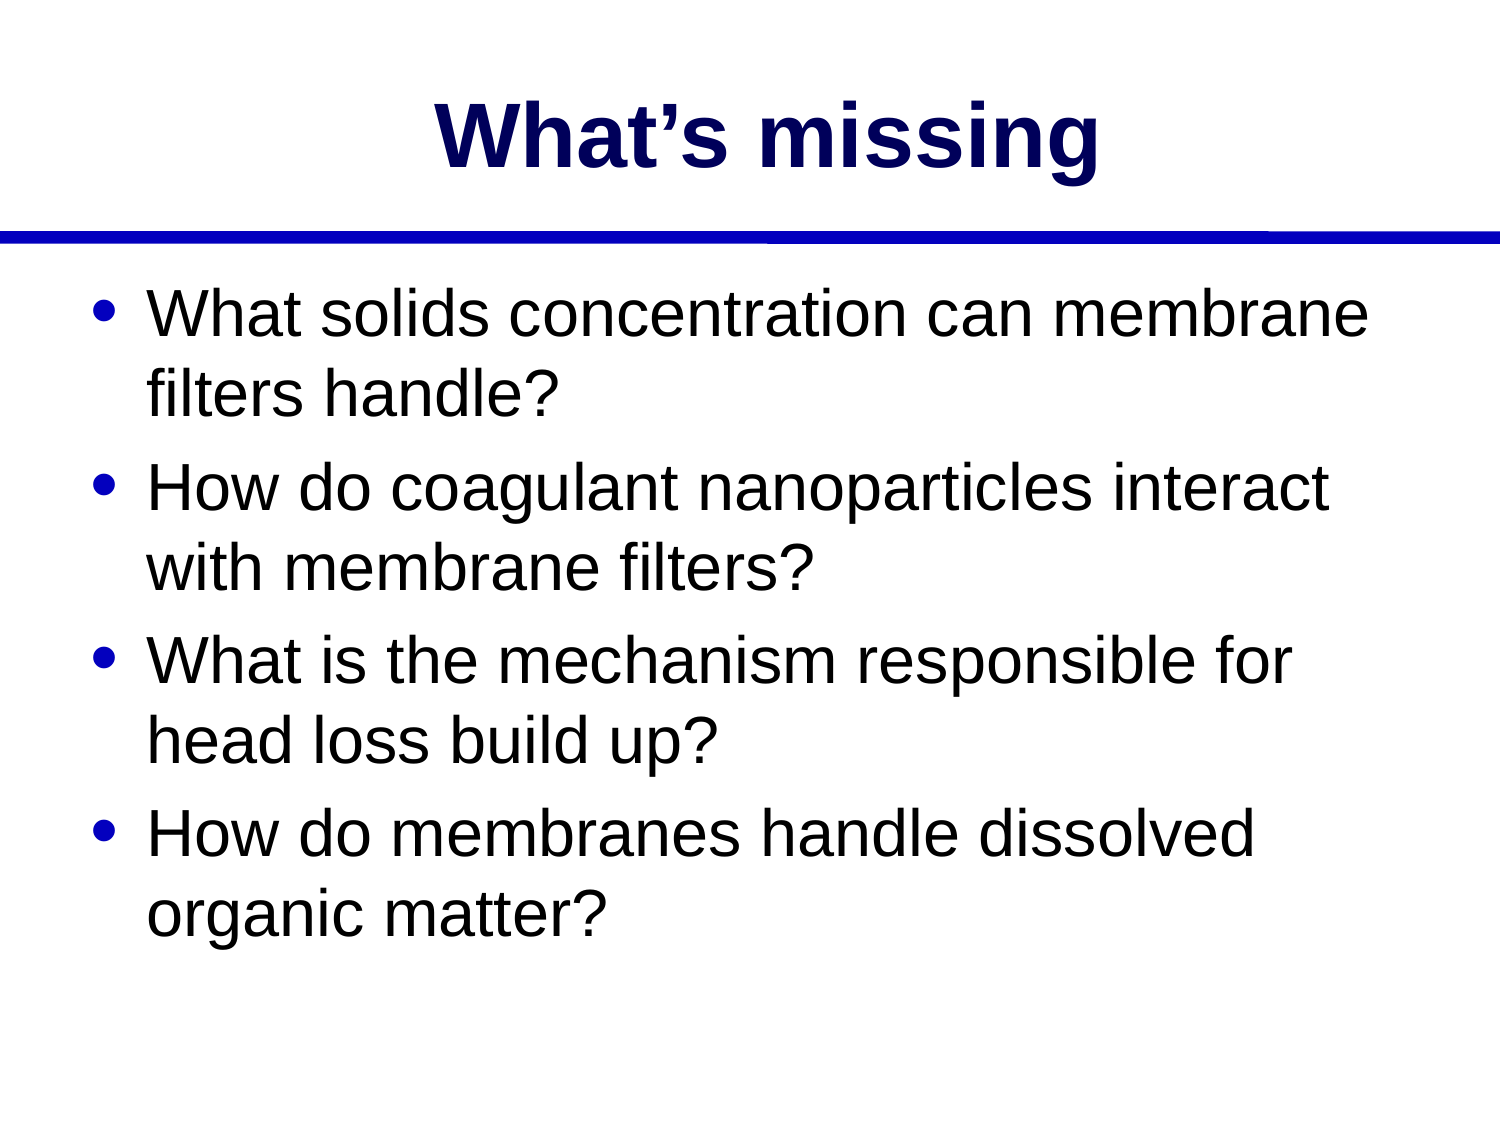

# What’s missing
What solids concentration can membrane filters handle?
How do coagulant nanoparticles interact with membrane filters?
What is the mechanism responsible for head loss build up?
How do membranes handle dissolved organic matter?